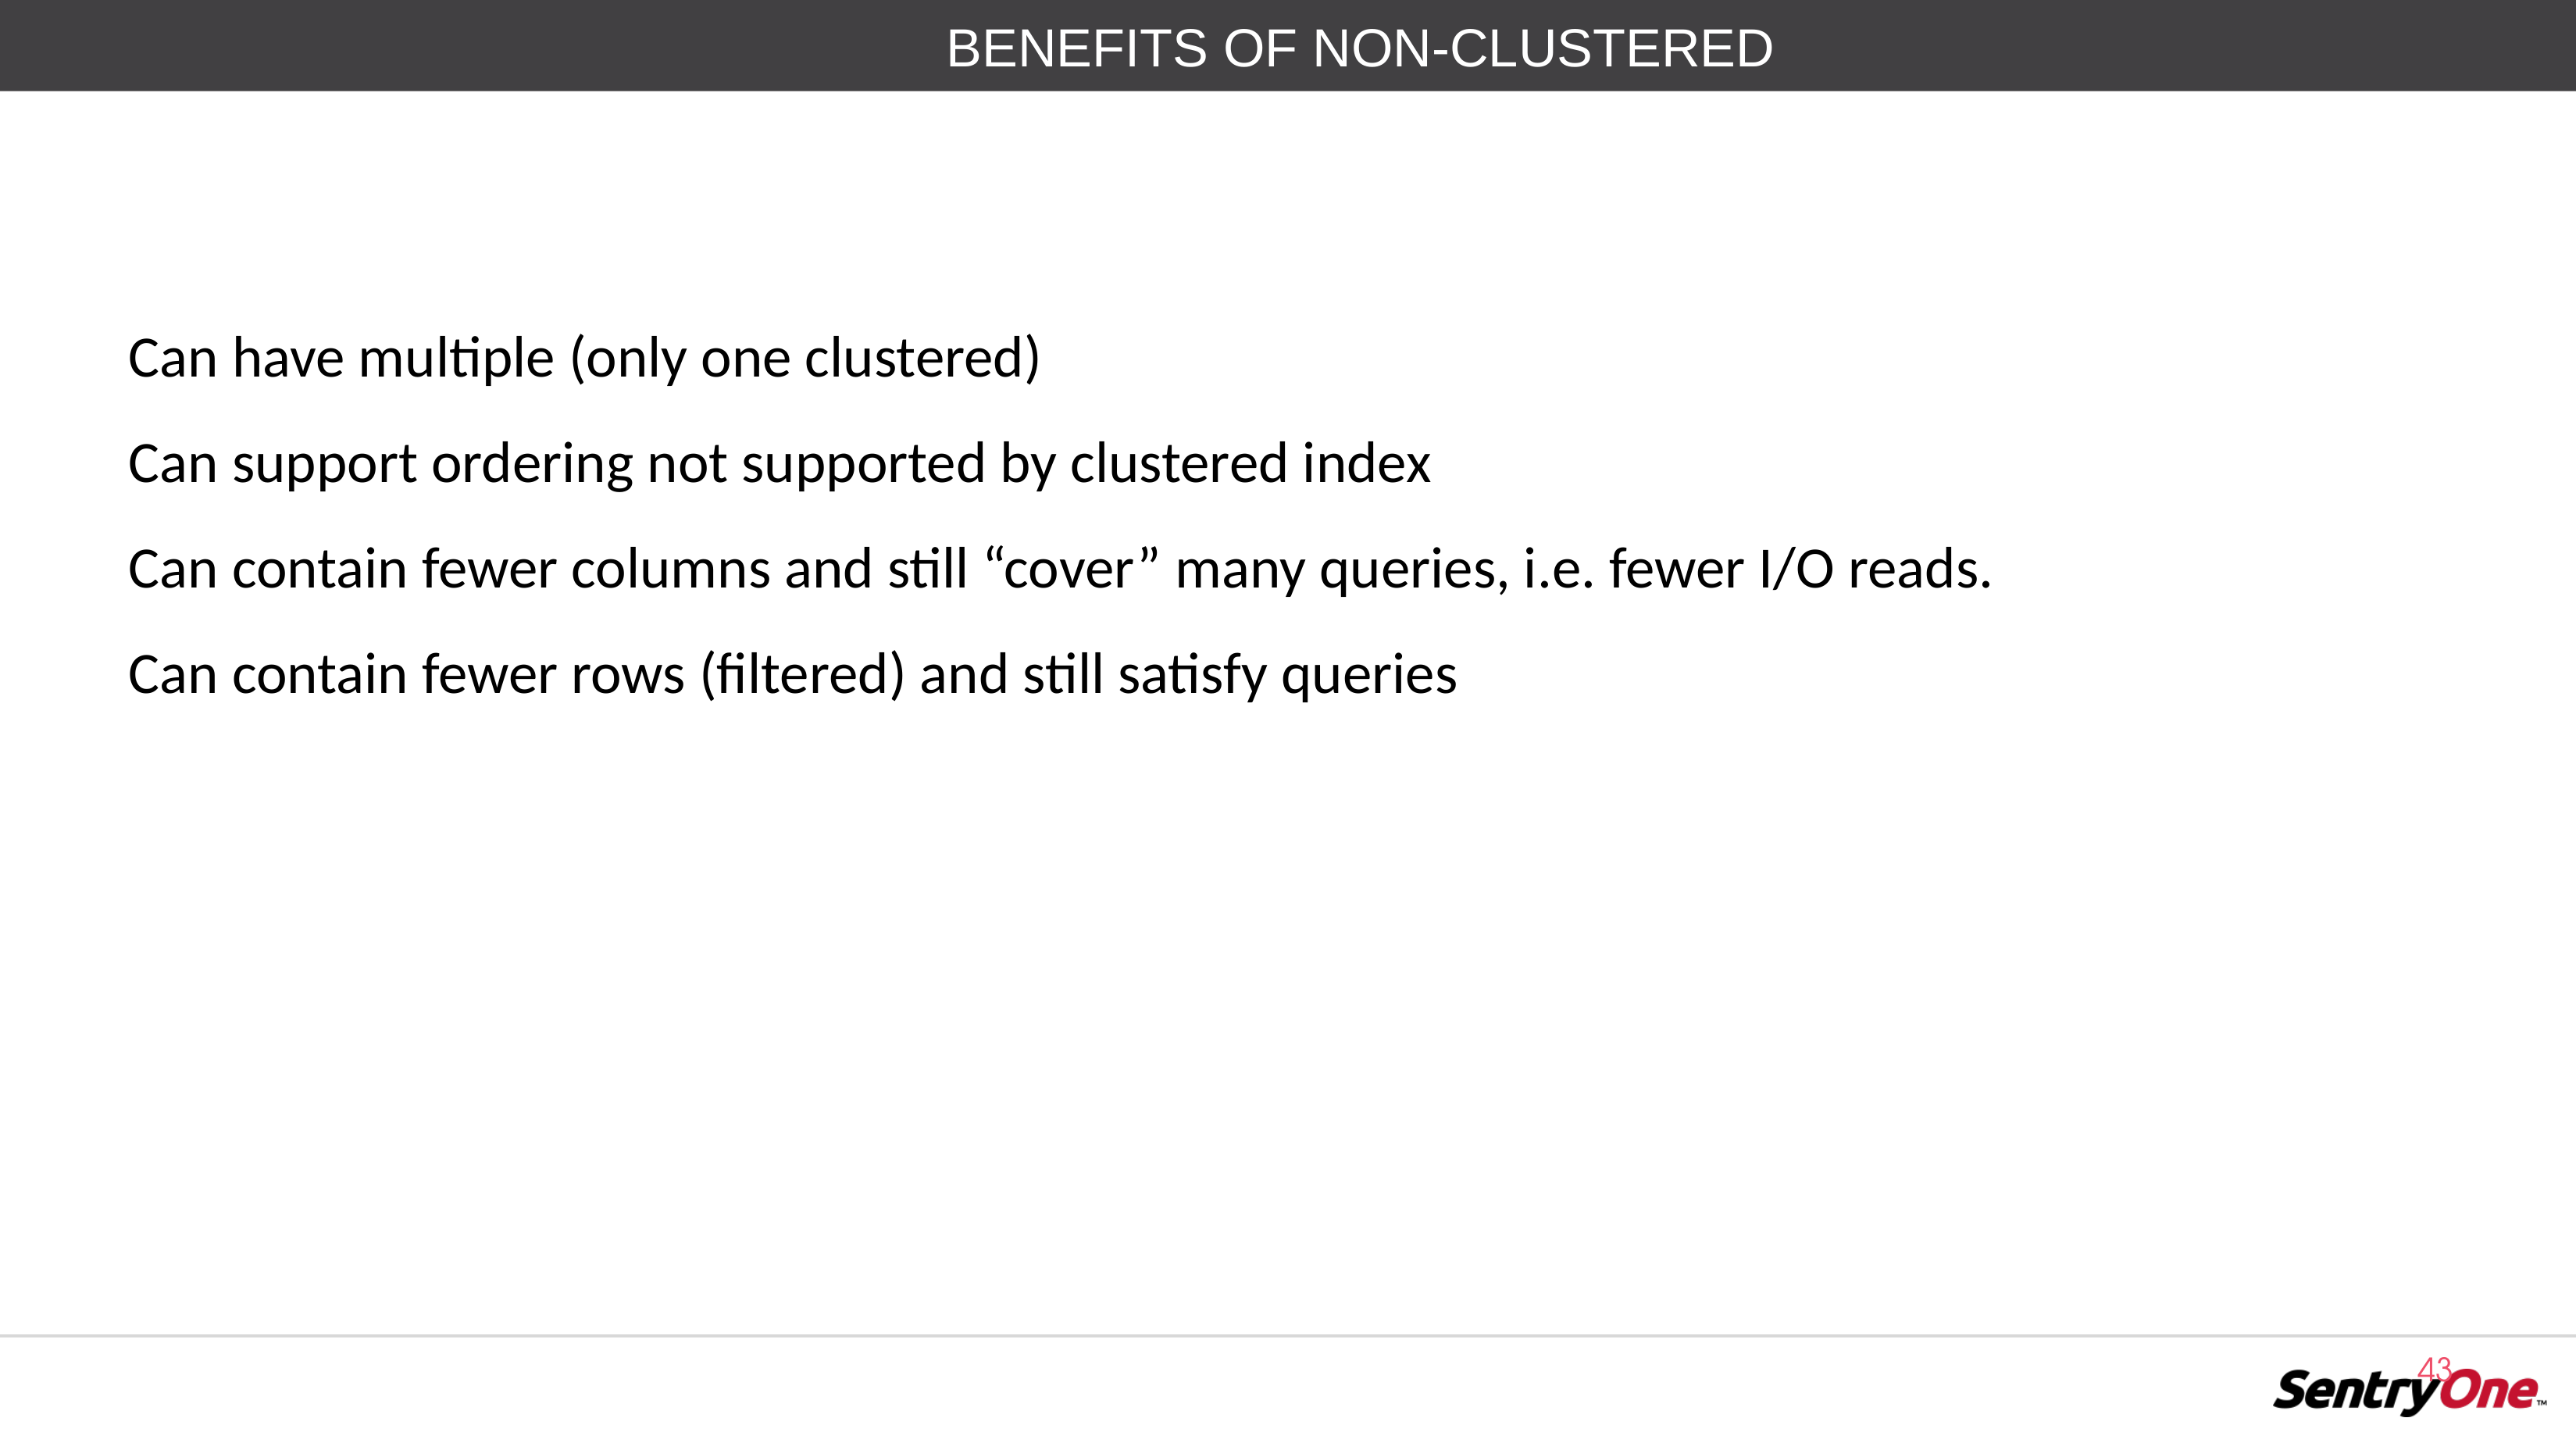

# BENEFITS OF NON-CLUSTERED
Can have multiple (only one clustered)

Can support ordering not supported by clustered index

Can contain fewer columns and still “cover” many queries, i.e. fewer I/O reads.

Can contain fewer rows (filtered) and still satisfy queries
43